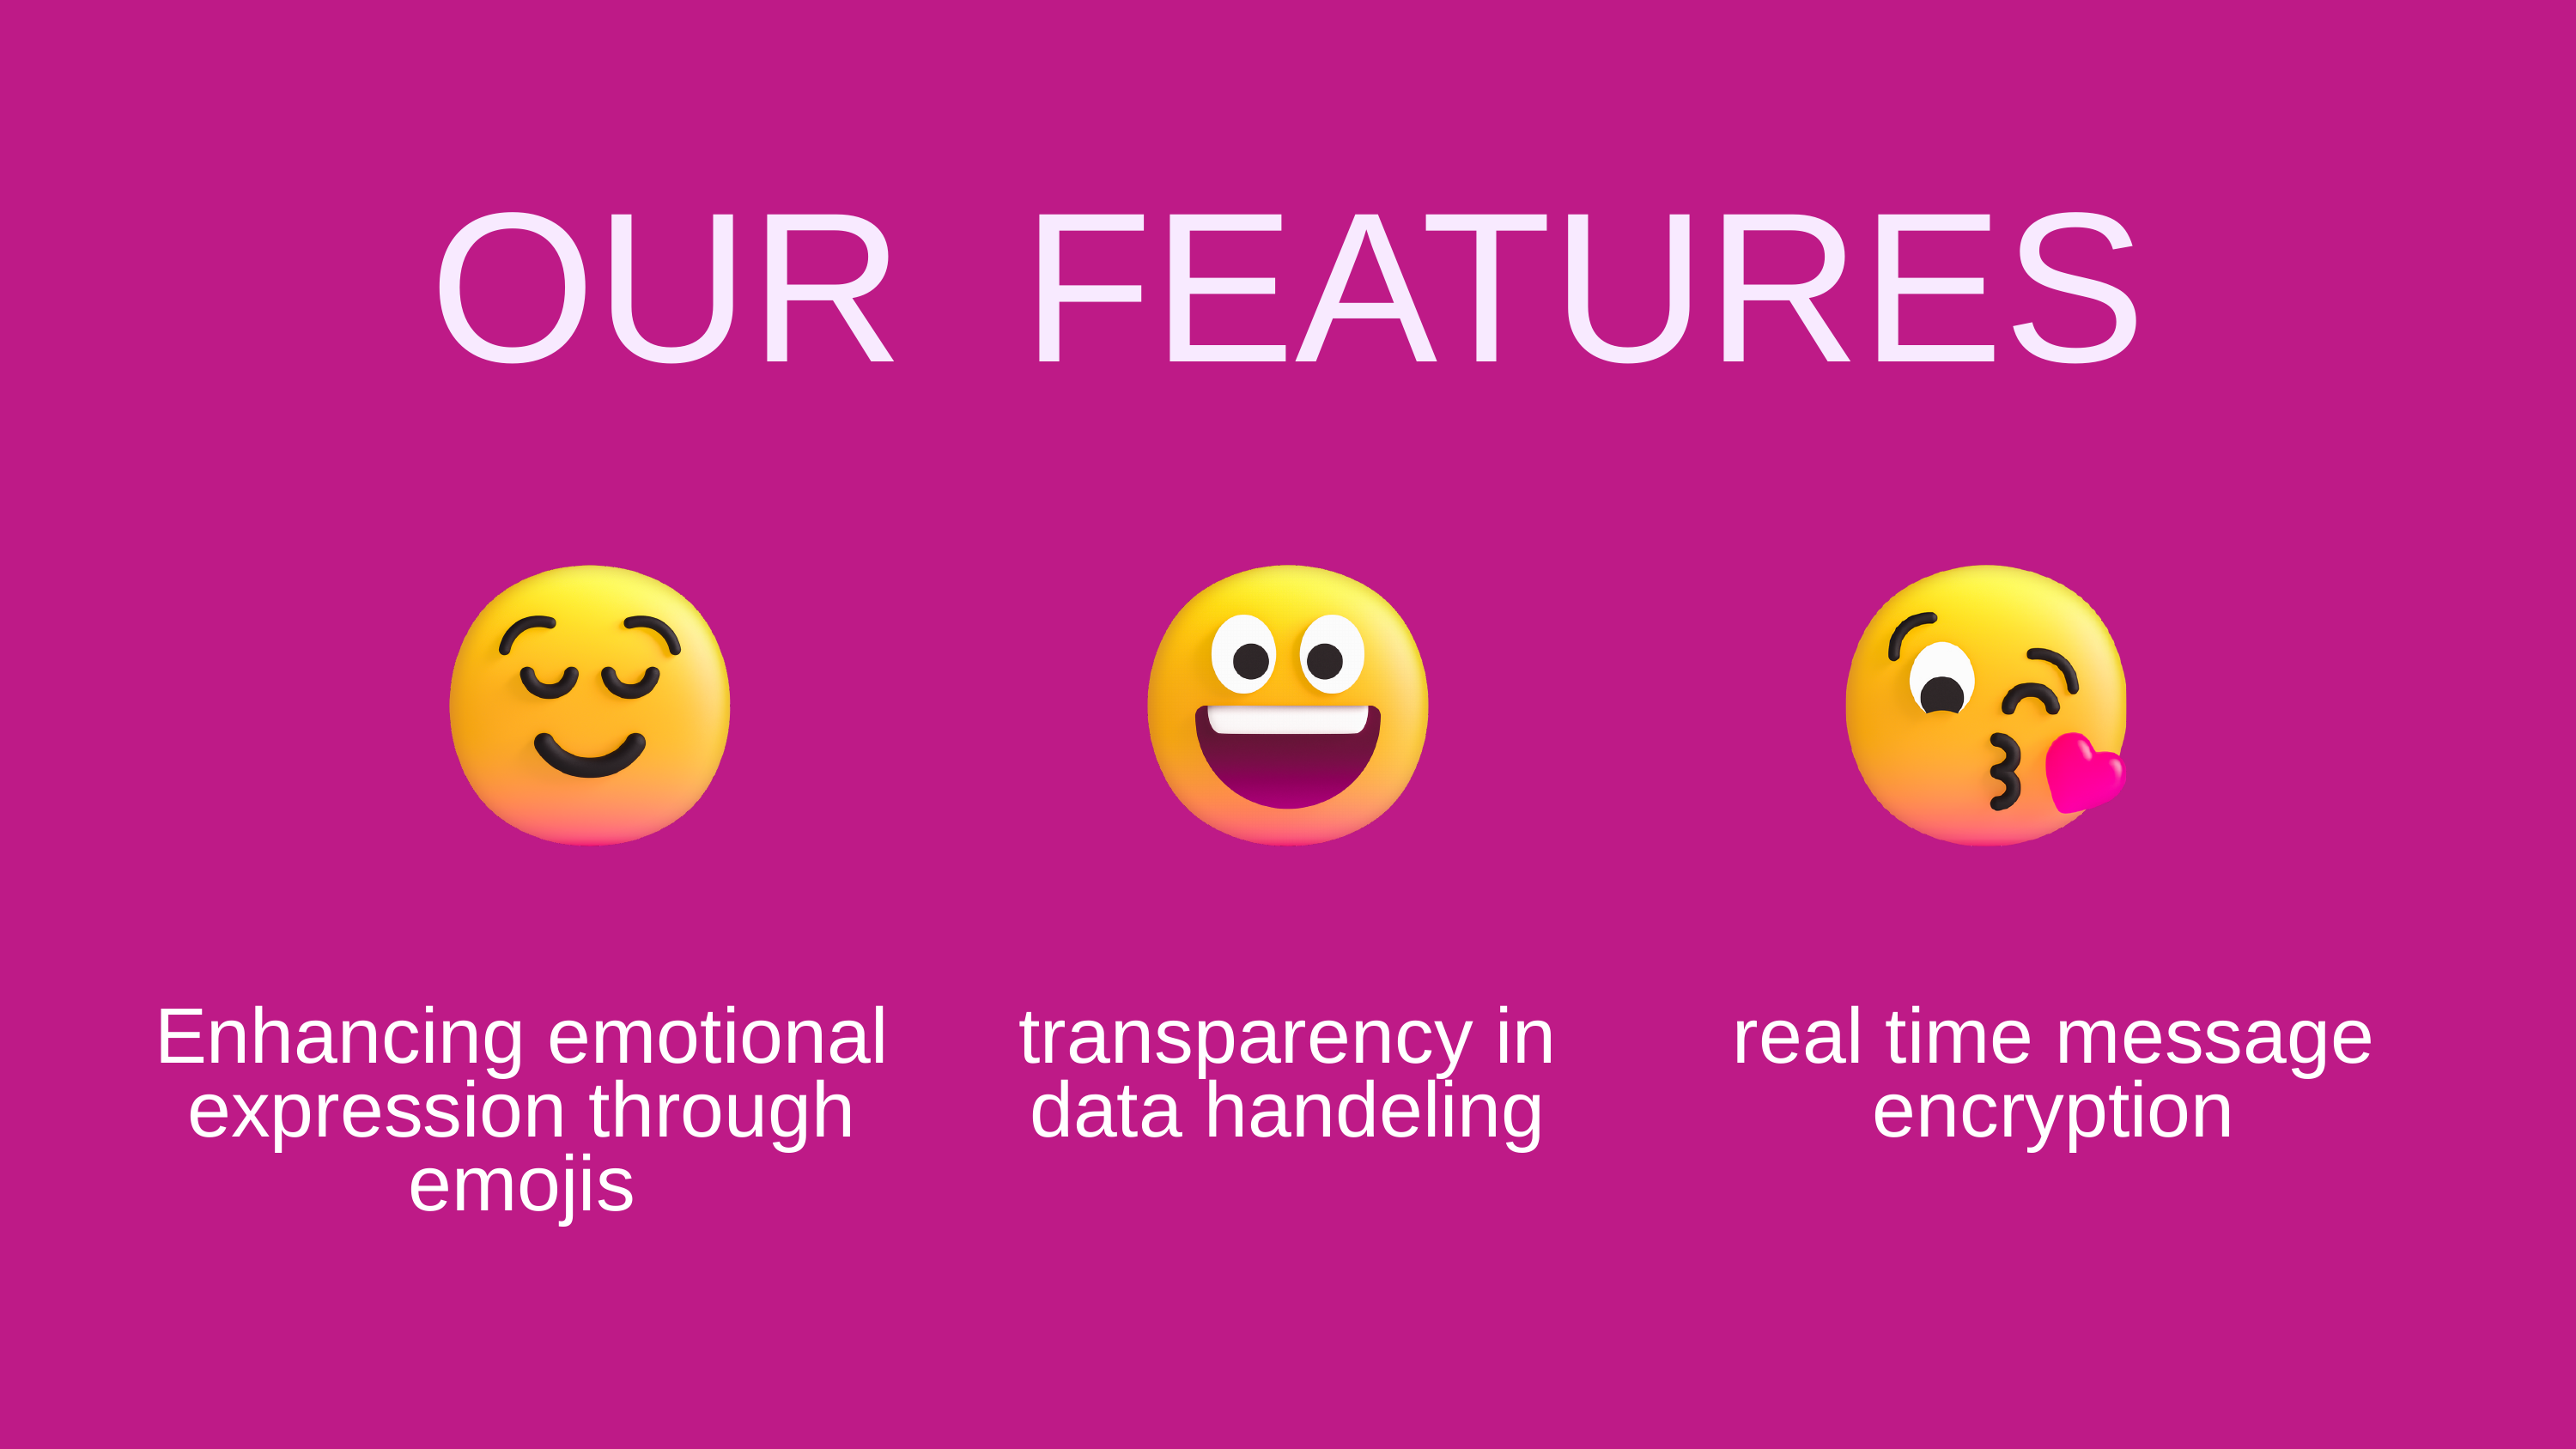

OUR  FEATURES

Enhancing emotional expression through emojis
transparency in data handeling
real time message encryption